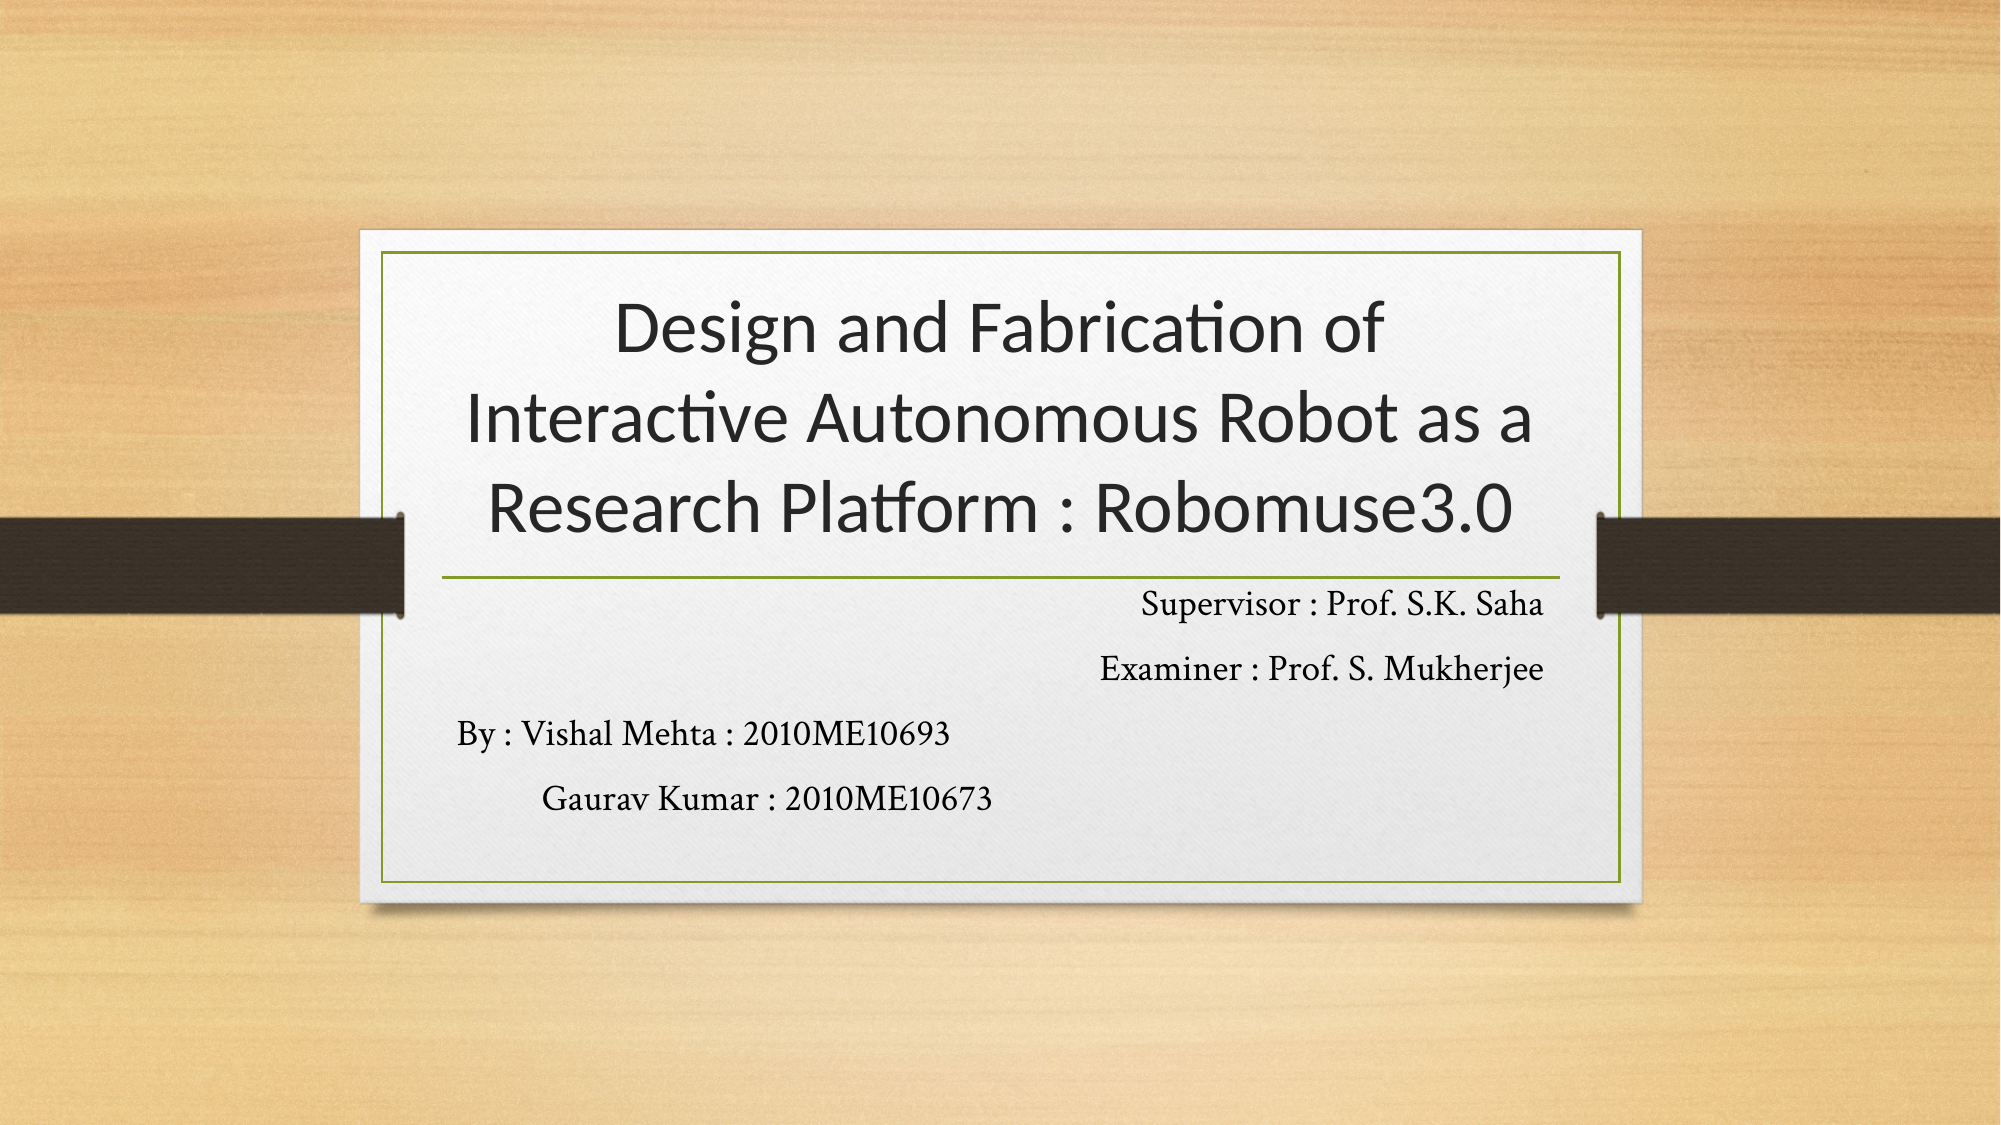

# Design and Fabrication of Interactive Autonomous Robot as a Research Platform : Robomuse3.0
 Supervisor : Prof. S.K. Saha
 Examiner : Prof. S. Mukherjee
By : Vishal Mehta : 2010ME10693
          Gaurav Kumar : 2010ME10673